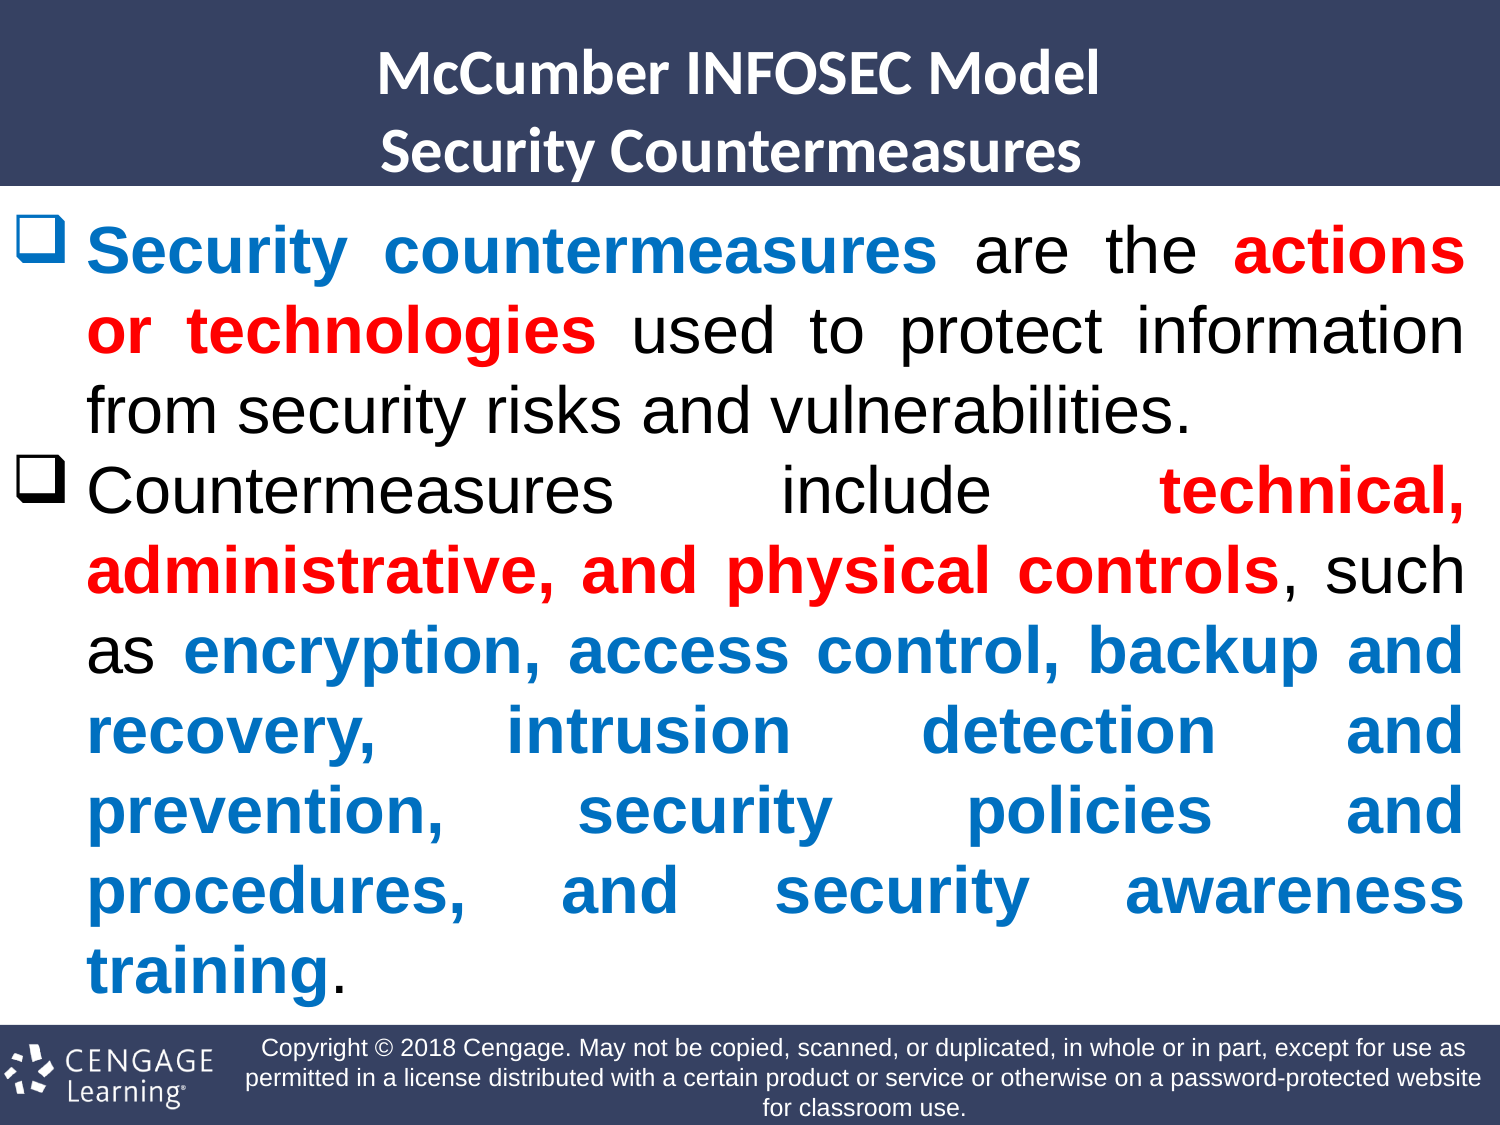

# McCumber INFOSEC Model Security Countermeasures
Security countermeasures are the actions or technologies used to protect information from security risks and vulnerabilities.
Countermeasures include technical, administrative, and physical controls, such as encryption, access control, backup and recovery, intrusion detection and prevention, security policies and procedures, and security awareness training.